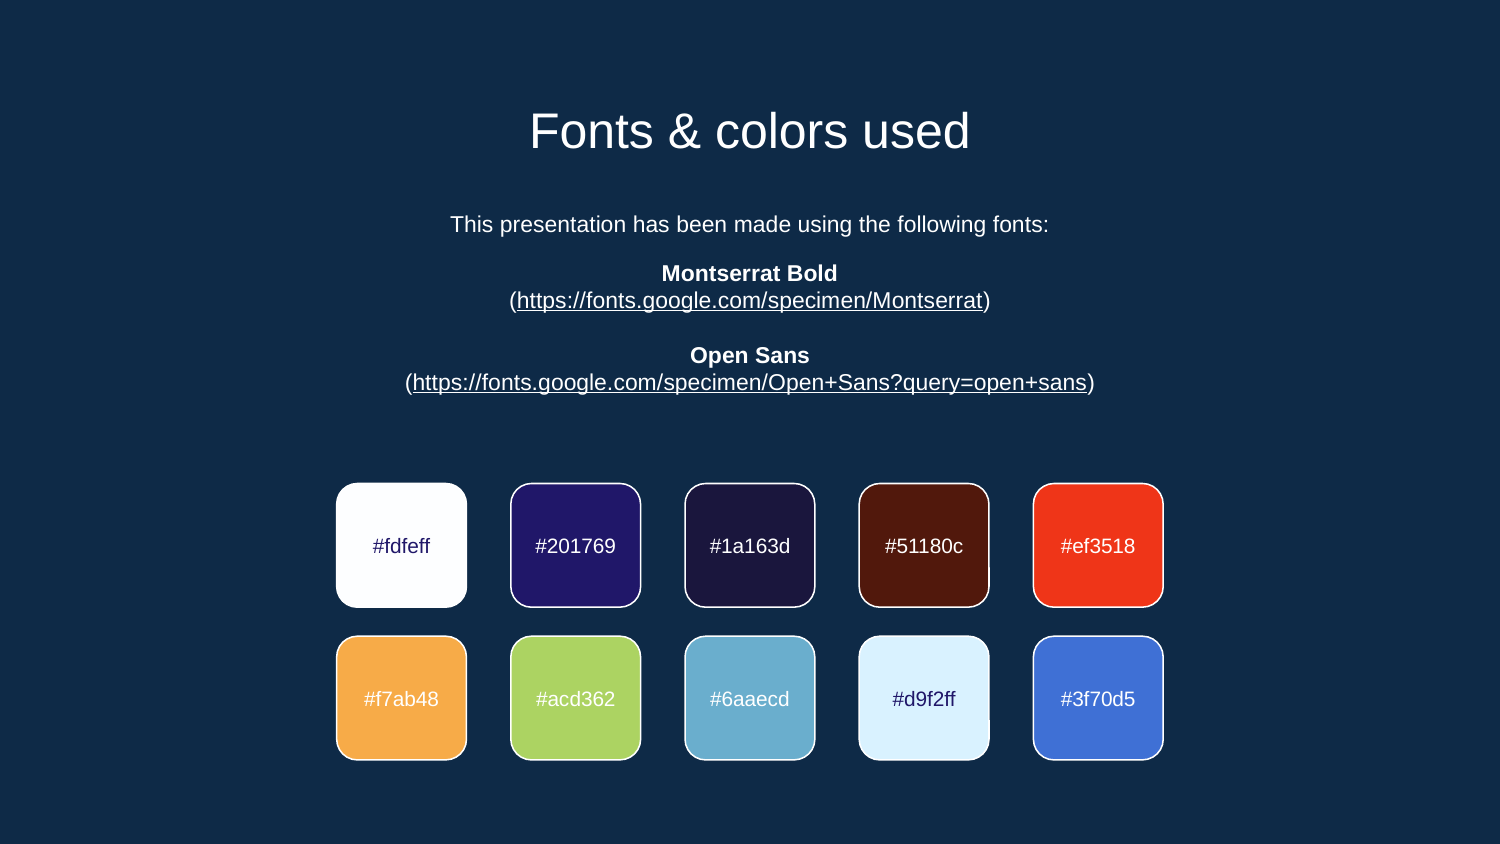

# Fonts & colors used
This presentation has been made using the following fonts:
Montserrat Bold
(https://fonts.google.com/specimen/Montserrat)

Open Sans
(https://fonts.google.com/specimen/Open+Sans?query=open+sans)

#fdfeff
#201769
#1a163d
#51180c
#ef3518

#f7ab48
#acd362
#6aaecd
#d9f2ff
#3f70d5